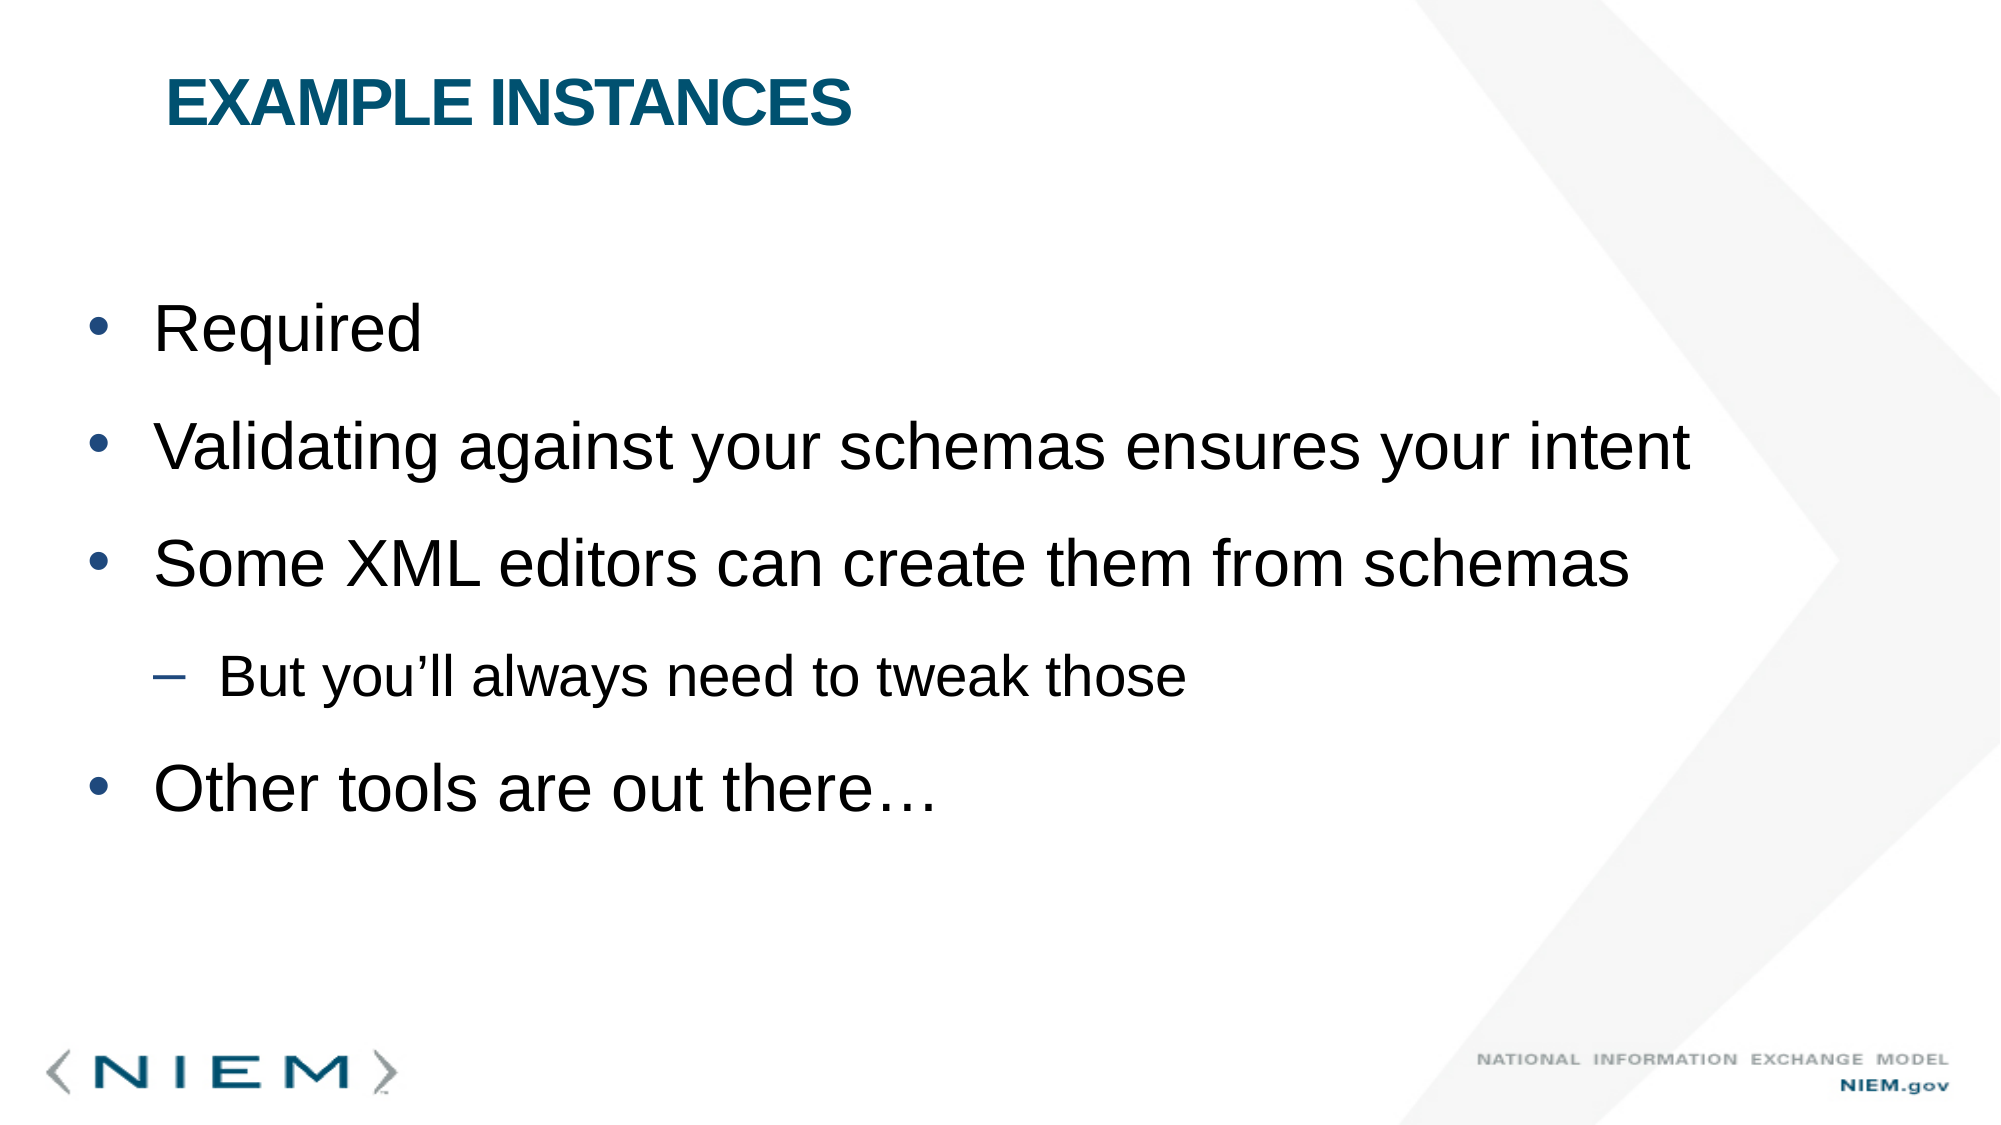

# Example Instances
Required
Validating against your schemas ensures your intent
Some XML editors can create them from schemas
But you’ll always need to tweak those
Other tools are out there…